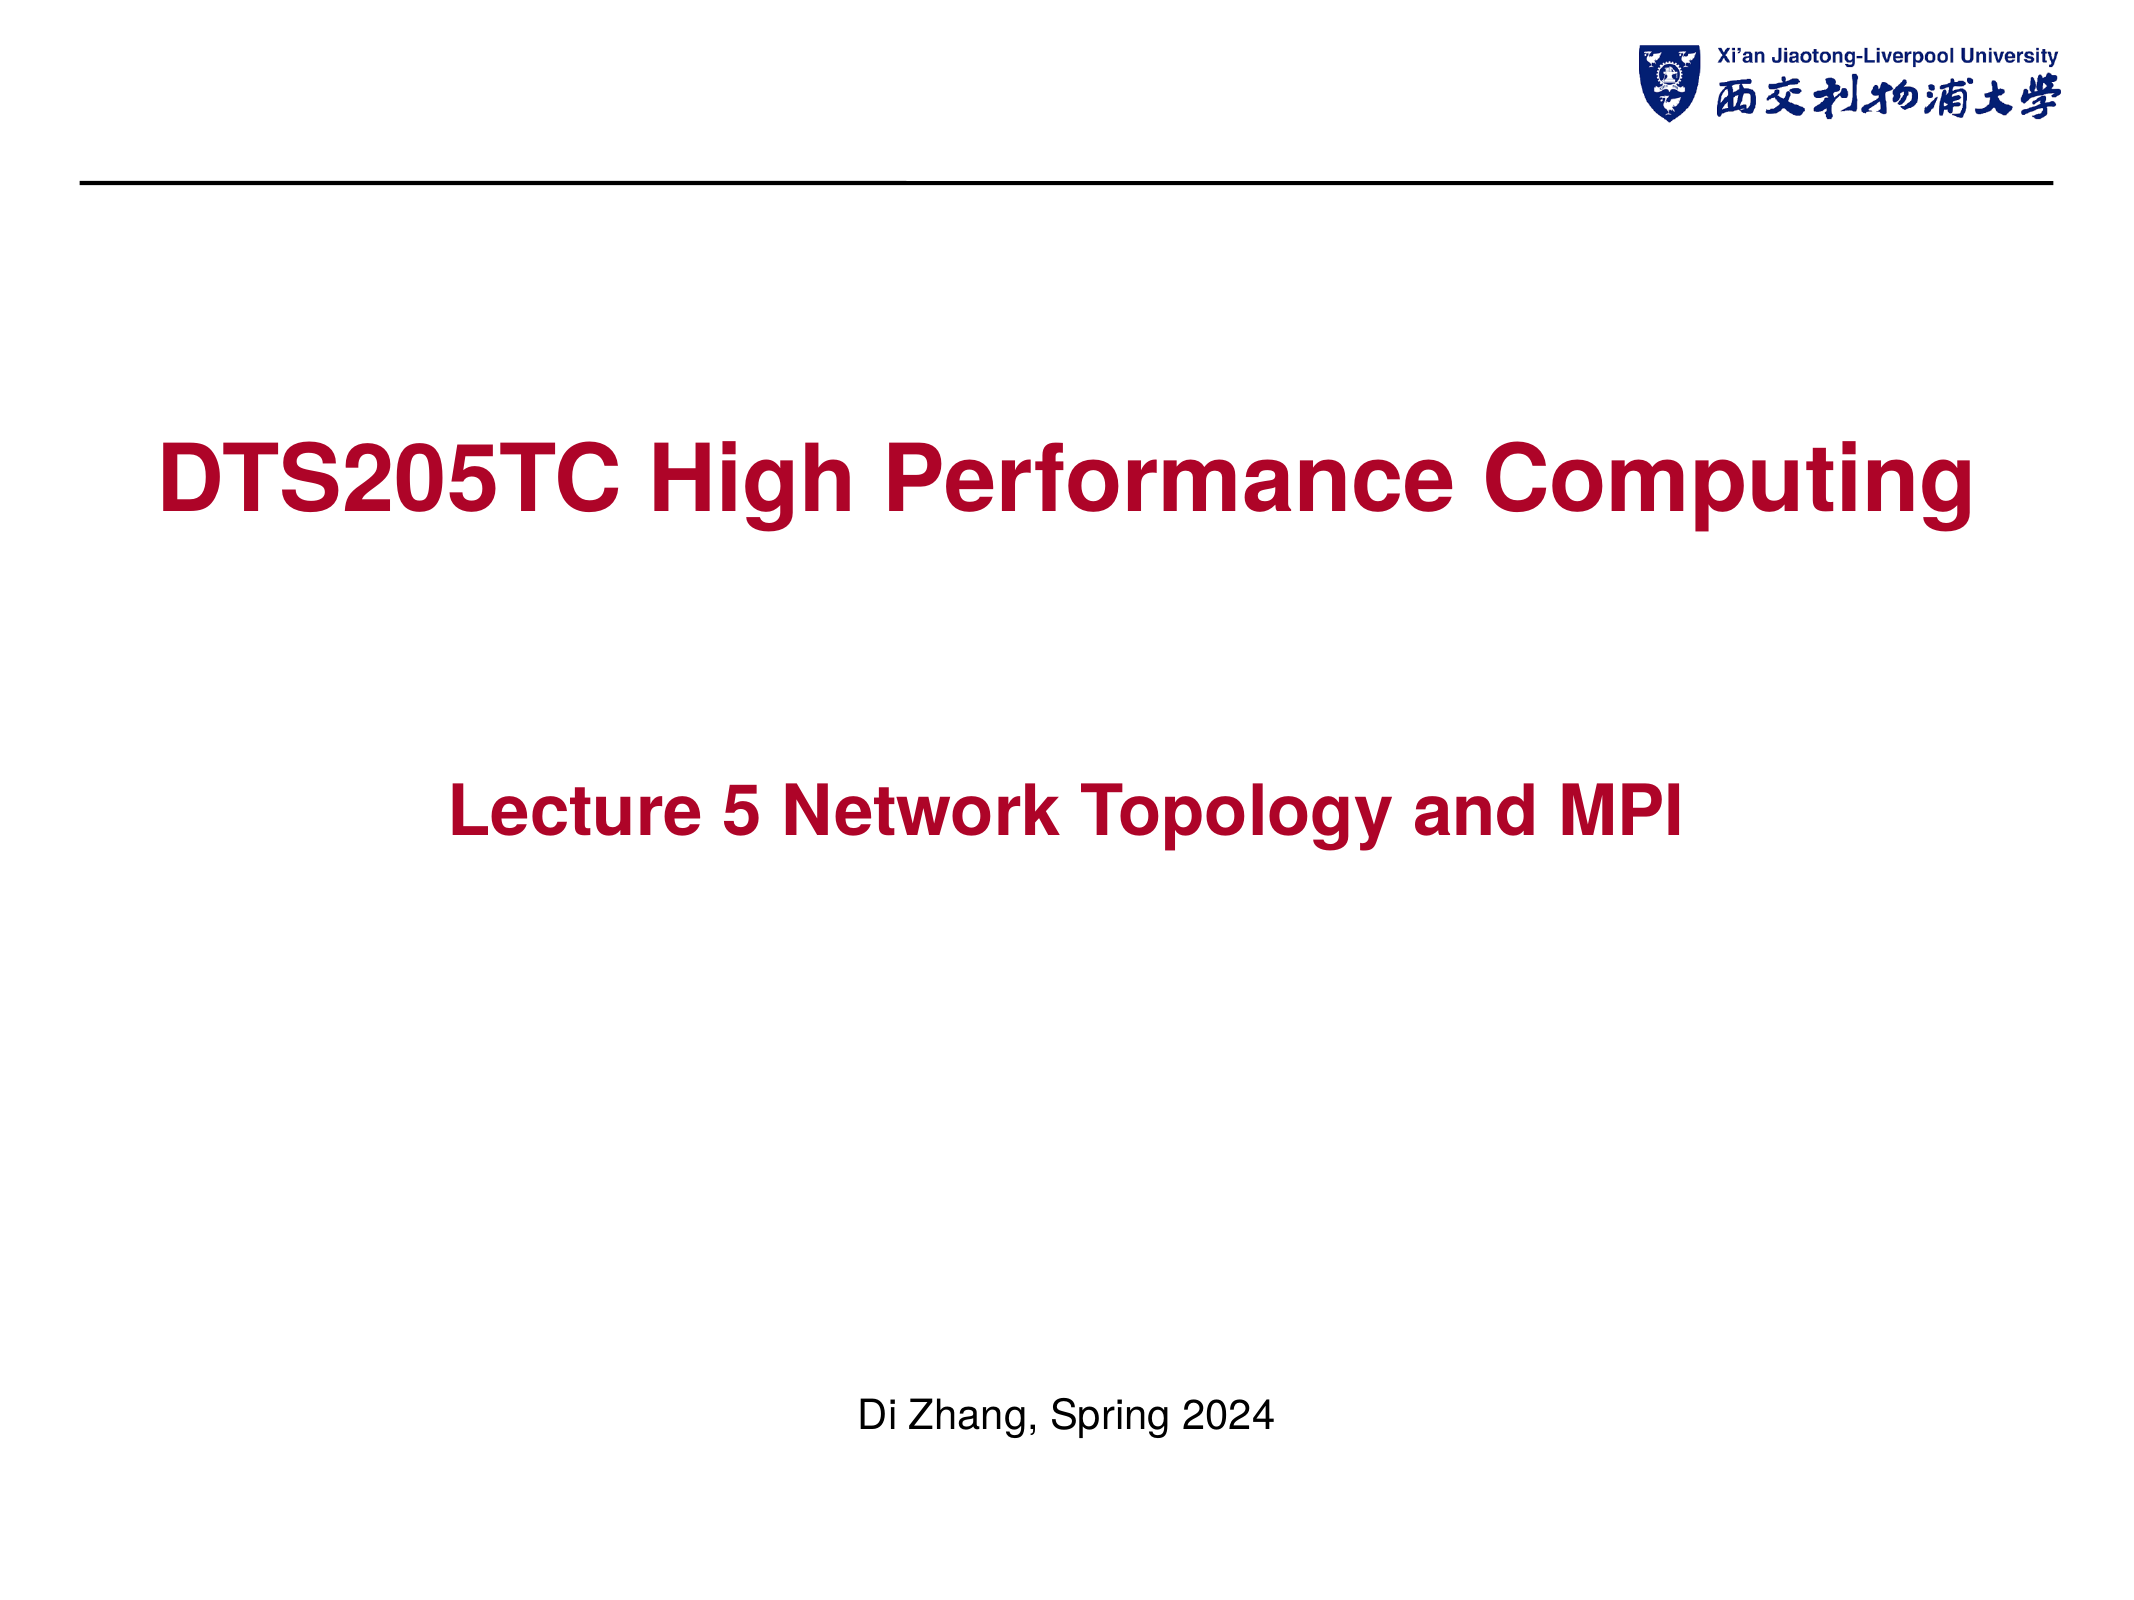

# DTS205TC High Performance Computing
Lecture 5 Network Topology and MPI
Di Zhang, Spring 2024